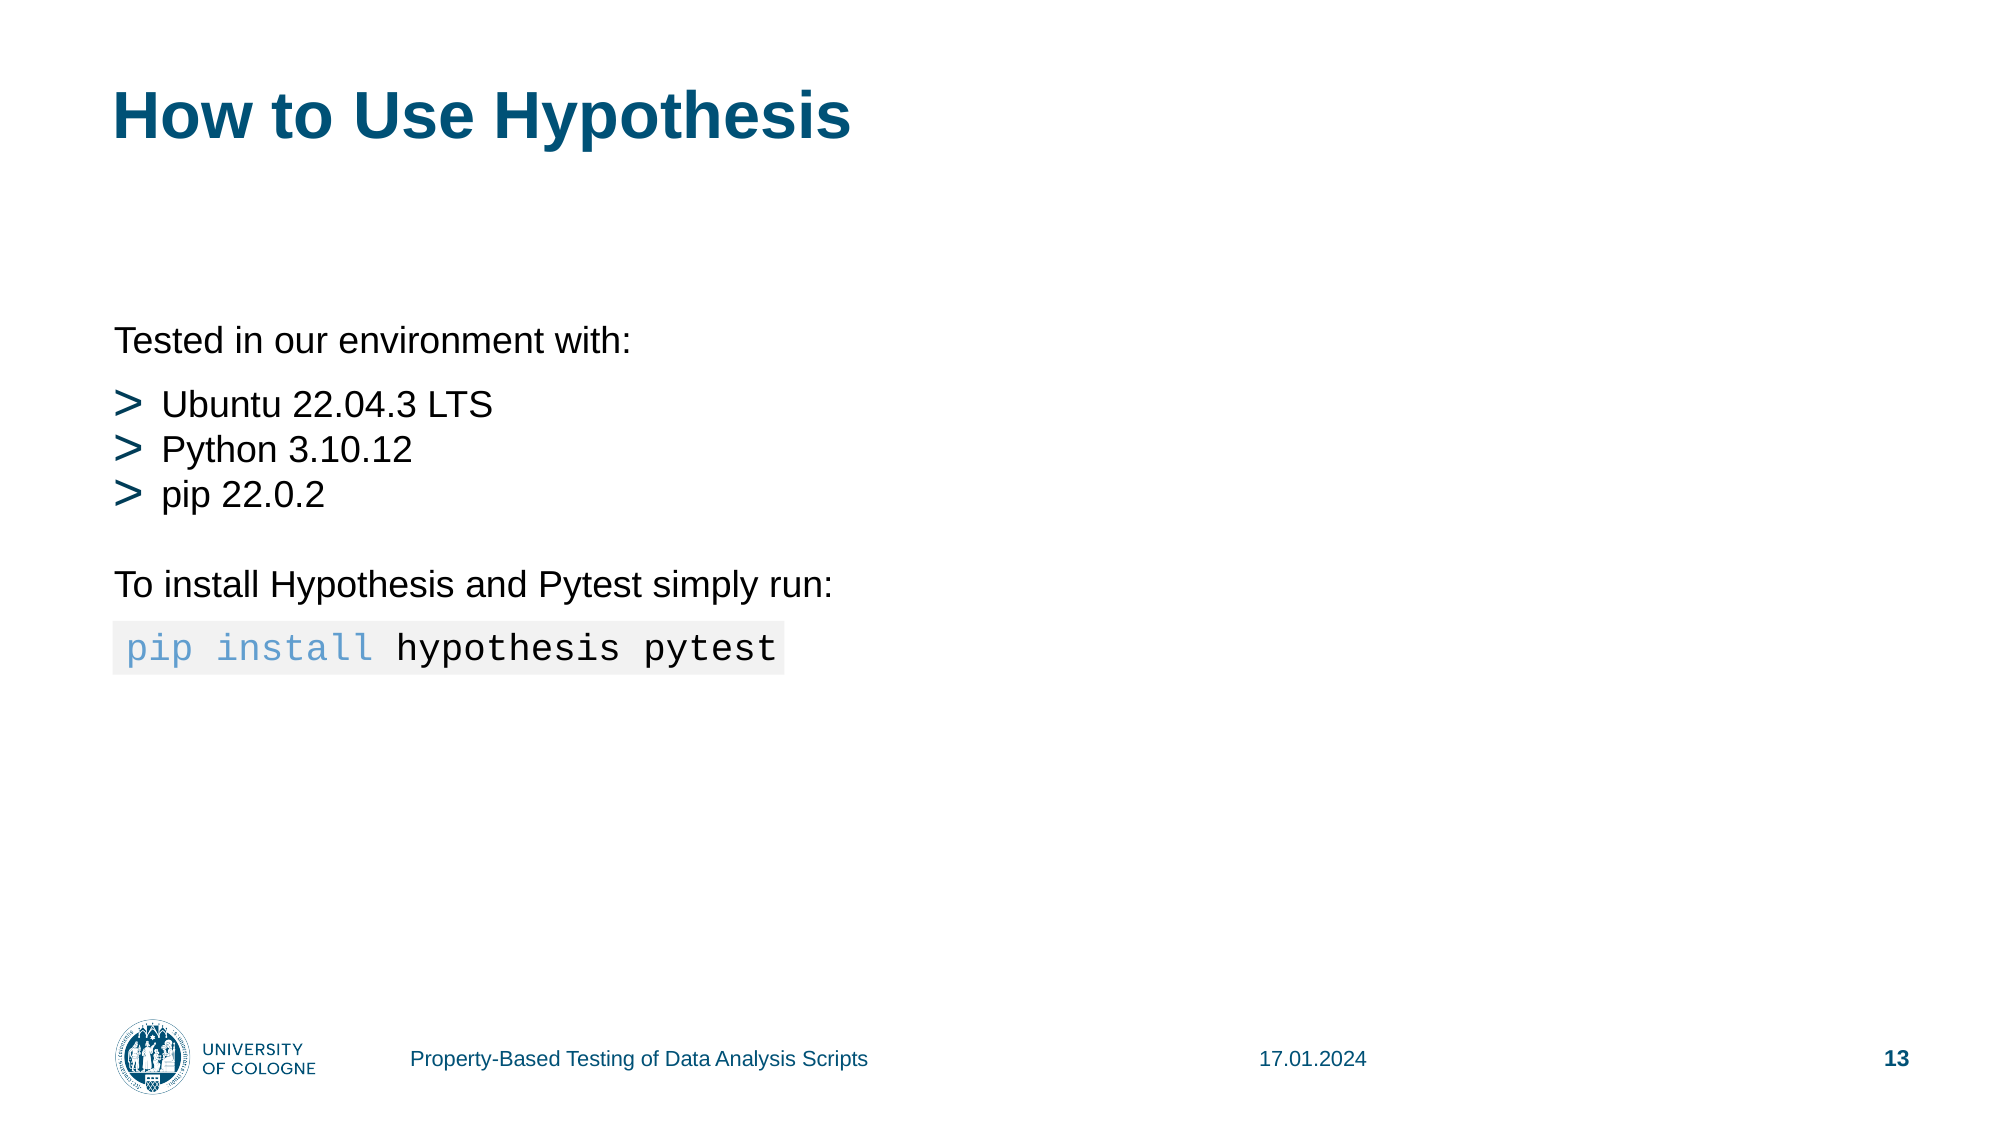

# How to Use Hypothesis
Tested in our environment with:
Ubuntu 22.04.3 LTS
Python 3.10.12
pip 22.0.2

To install Hypothesis and Pytest simply run:
pip install hypothesis pytest

Property-Based Testing of Data Analysis Scripts
17.01.2024
13